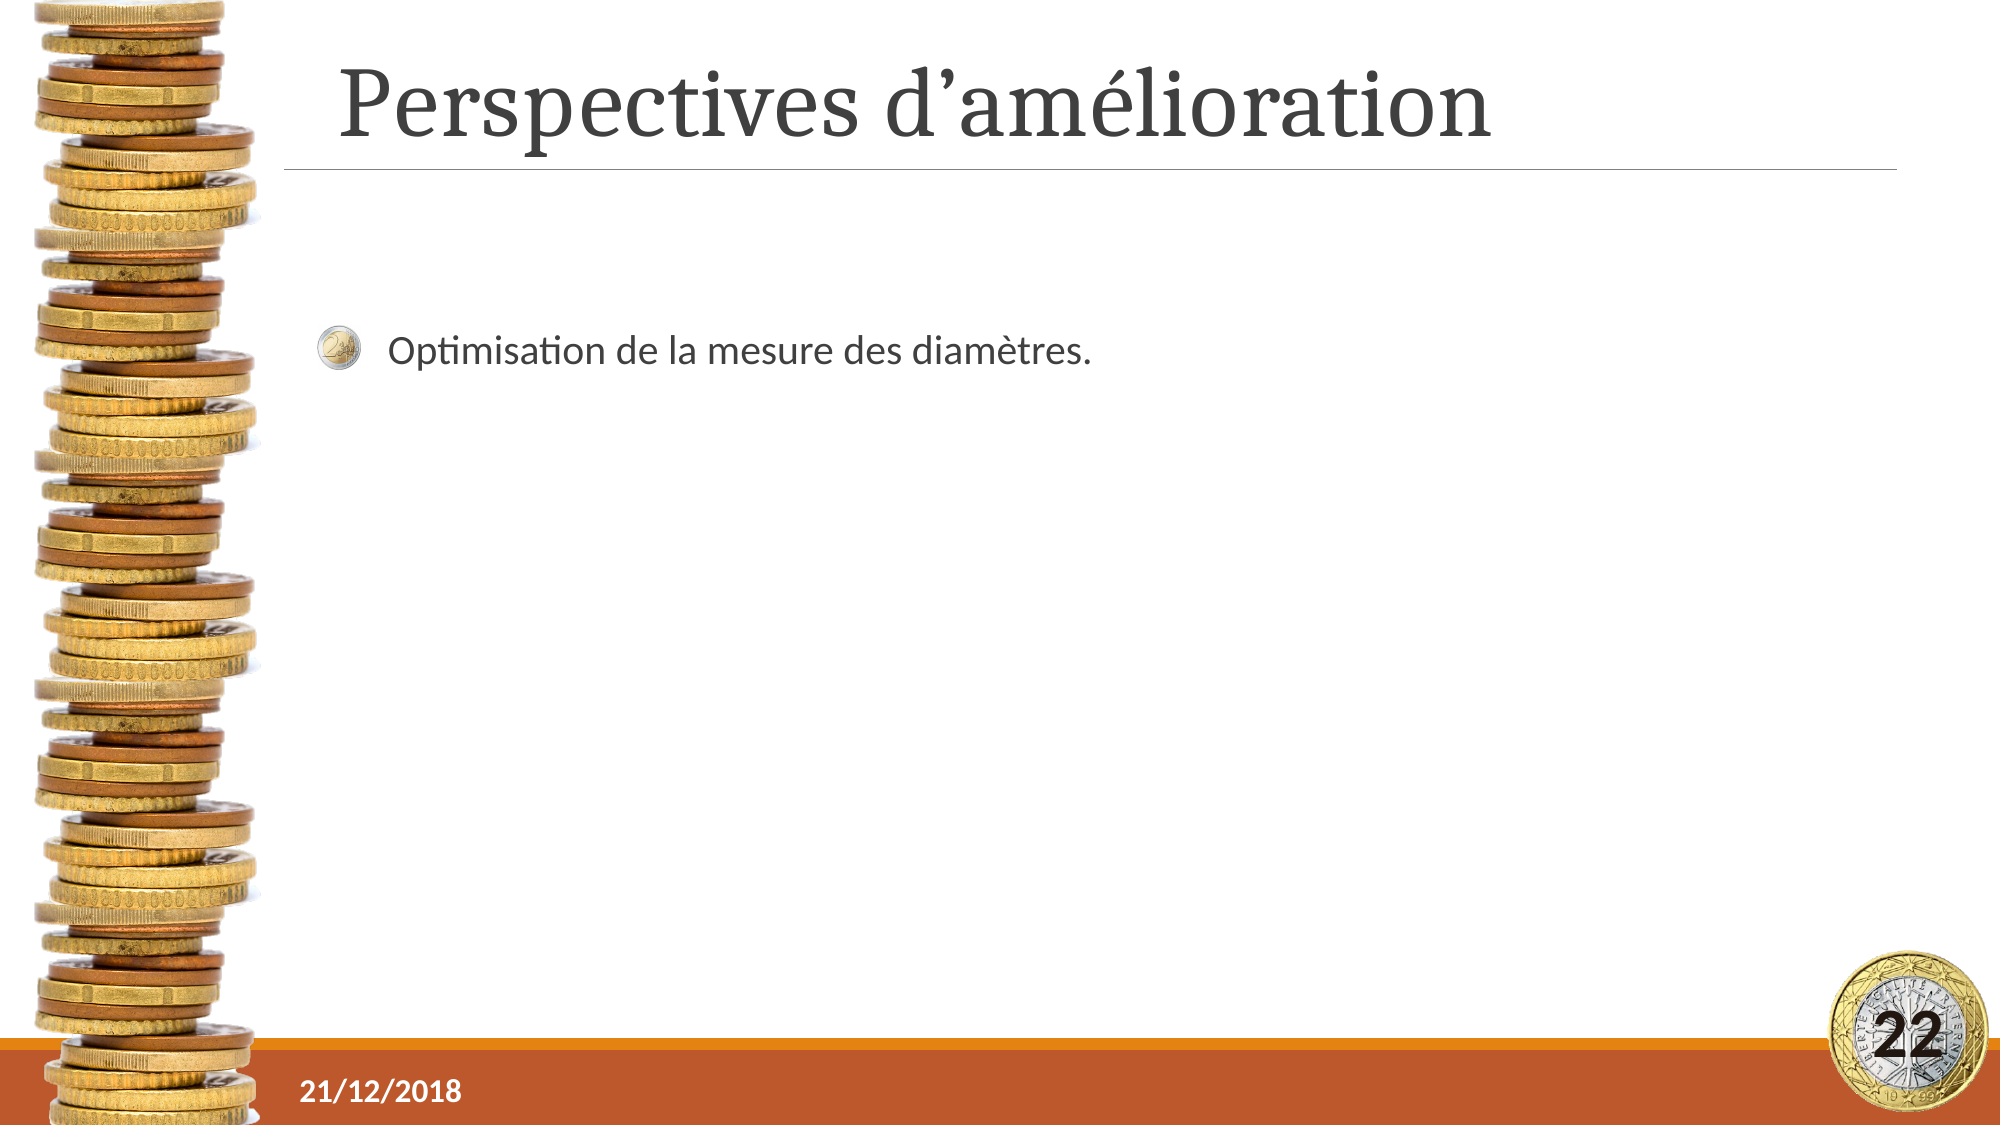

# Perspectives d’amélioration
Optimisation de la mesure des diamètres.
22
21/12/2018